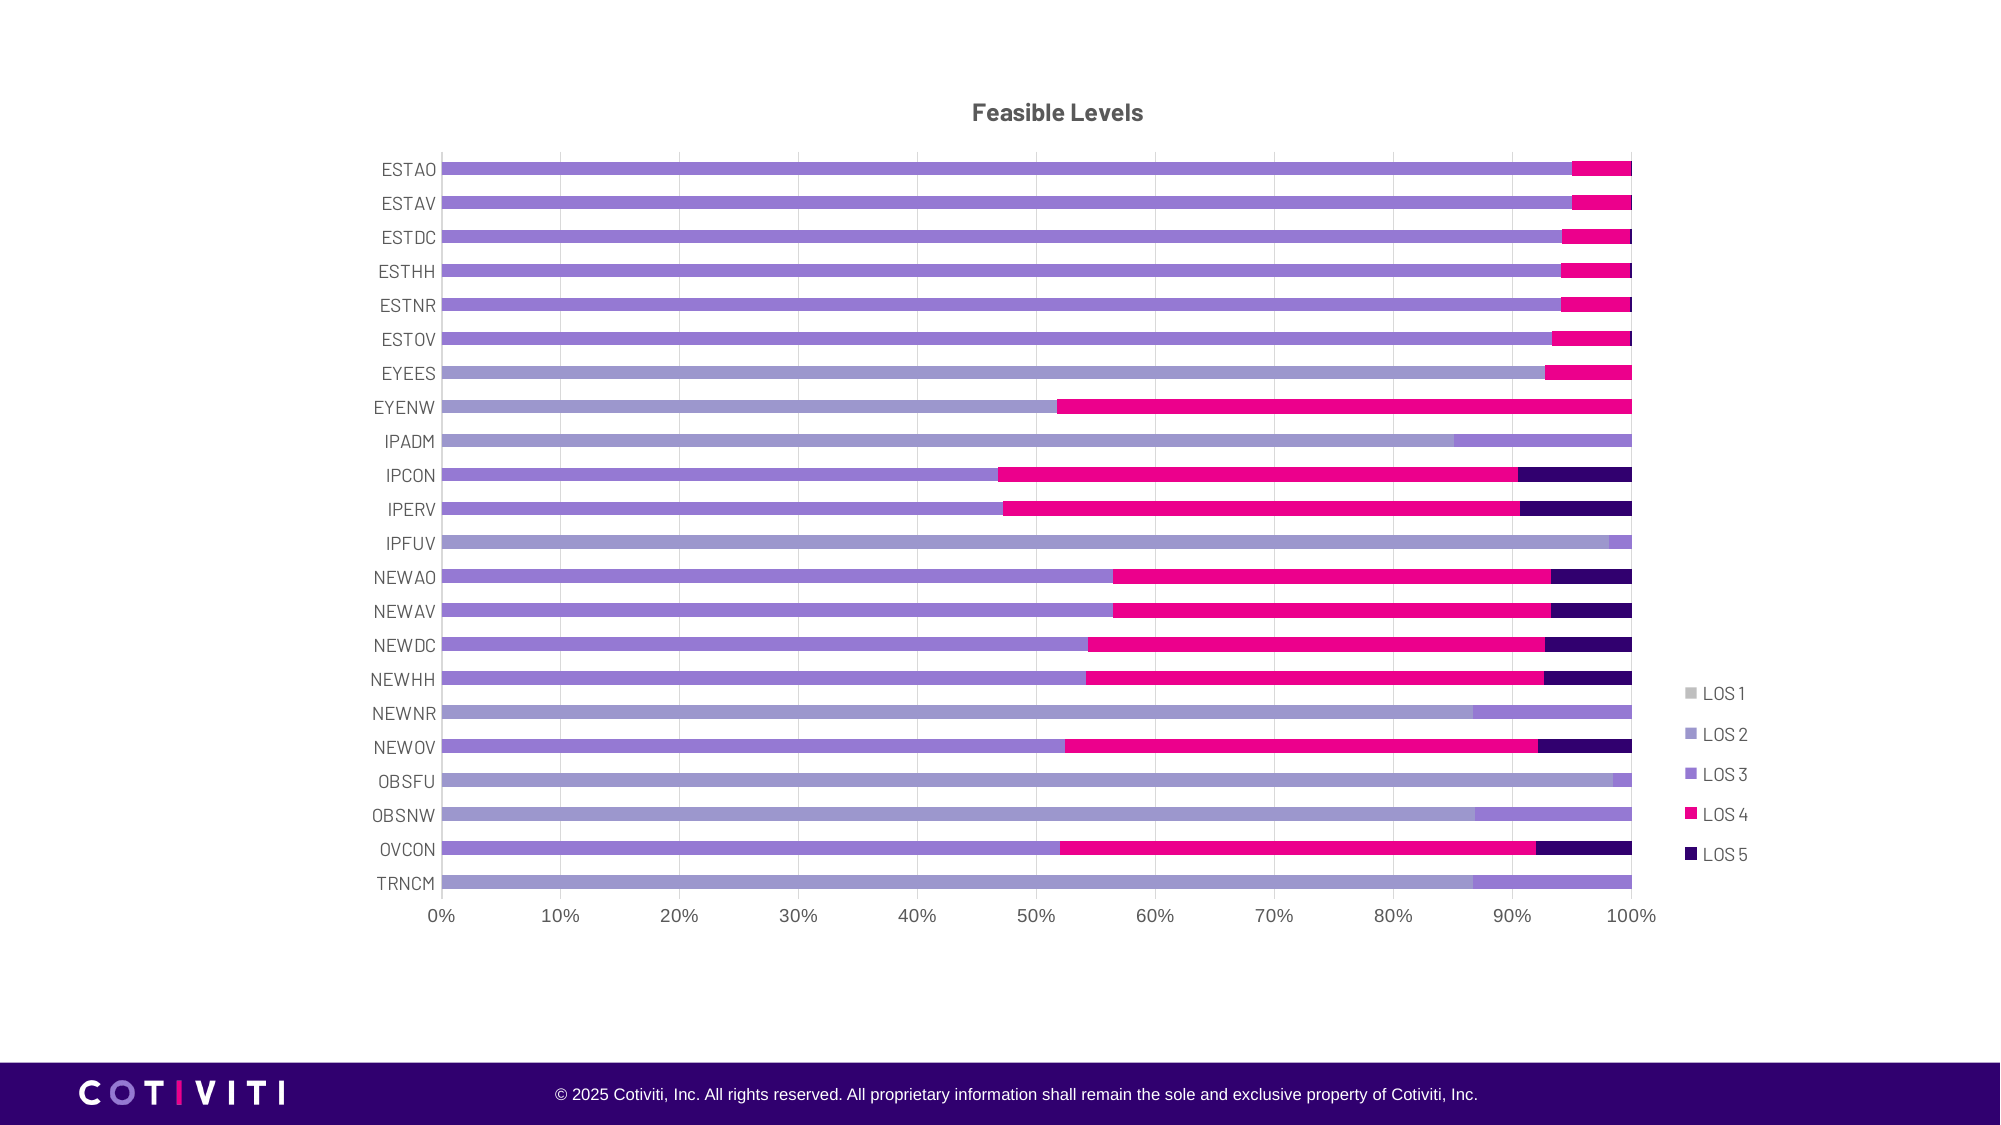

### Chart: Feasible Levels

| Category | LOS 1 | LOS 2 | LOS 3 | LOS 4 | LOS 5 |
|---|---|---|---|---|---|
| TRNCM | 0.0 | 144562.0 | 22218.0 | 0.0 | 0.0 |
| OVCON | 0.0 | 1.0 | 95893.0 | 73732.0 | 14718.0 |
| OBSNW | 0.0 | 143652.0 | 21834.0 | 0.0 | 0.0 |
| OBSFU | 0.0 | 162847.0 | 2639.0 | 0.0 | 0.0 |
| NEWOV | 0.0 | 0.0 | 96686.0 | 73301.0 | 14357.0 |
| NEWNR | 0.0 | 144582.0 | 22198.0 | 0.0 | 0.0 |
| NEWHH | 0.0 | 0.0 | 90440.0 | 64129.0 | 12211.0 |
| NEWDC | 0.0 | 0.0 | 89998.0 | 63507.0 | 11981.0 |
| NEWAV | 0.0 | 0.0 | 42483.0 | 27671.0 | 5078.0 |
| NEWAO | 0.0 | 0.0 | 42483.0 | 27671.0 | 5078.0 |
| IPFUV | 0.0 | 180895.0 | 3449.0 | 0.0 | 0.0 |
| IPERV | 0.0 | 1.0 | 87096.0 | 80032.0 | 17215.0 |
| IPCON | 0.0 | 3.0 | 86196.0 | 80607.0 | 17538.0 |
| IPADM | 0.0 | 156903.0 | 27441.0 | 0.0 | 0.0 |
| EYENW | 0.0 | 95365.0 | 4.0 | 88975.0 | 0.0 |
| EYEES | 0.0 | 171037.0 | 1.0 | 13306.0 | 0.0 |
| ESTOV | 0.0 | 0.0 | 172039.0 | 12192.0 | 113.0 |
| ESTNR | 0.0 | 0.0 | 156947.0 | 9758.0 | 75.0 |
| ESTHH | 0.0 | 0.0 | 156947.0 | 9758.0 | 75.0 |
| ESTDC | 0.0 | 0.0 | 155929.0 | 9482.0 | 75.0 |
| ESTAV | 0.0 | 0.0 | 71478.0 | 3731.0 | 23.0 |
| ESTAO | 0.0 | 0.0 | 71478.0 | 3731.0 | 23.0 |